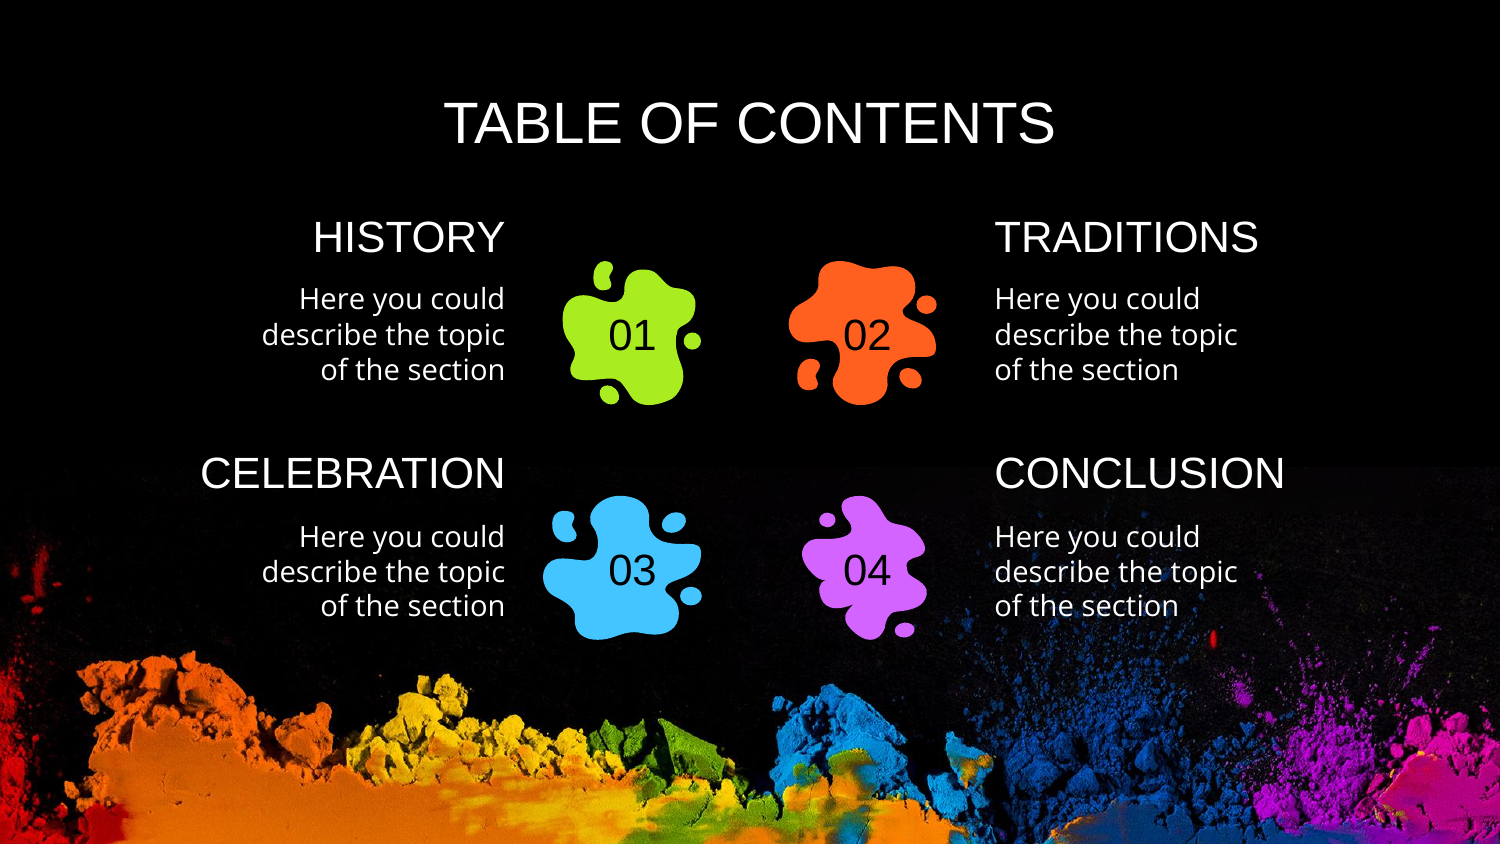

# TABLE OF CONTENTS
HISTORY
TRADITIONS
Here you could describe the topic of the section
Here you could describe the topic of the section

01
02
CONCLUSION
CELEBRATION
Here you could describe the topic of the section
Here you could describe the topic of the section

03
04